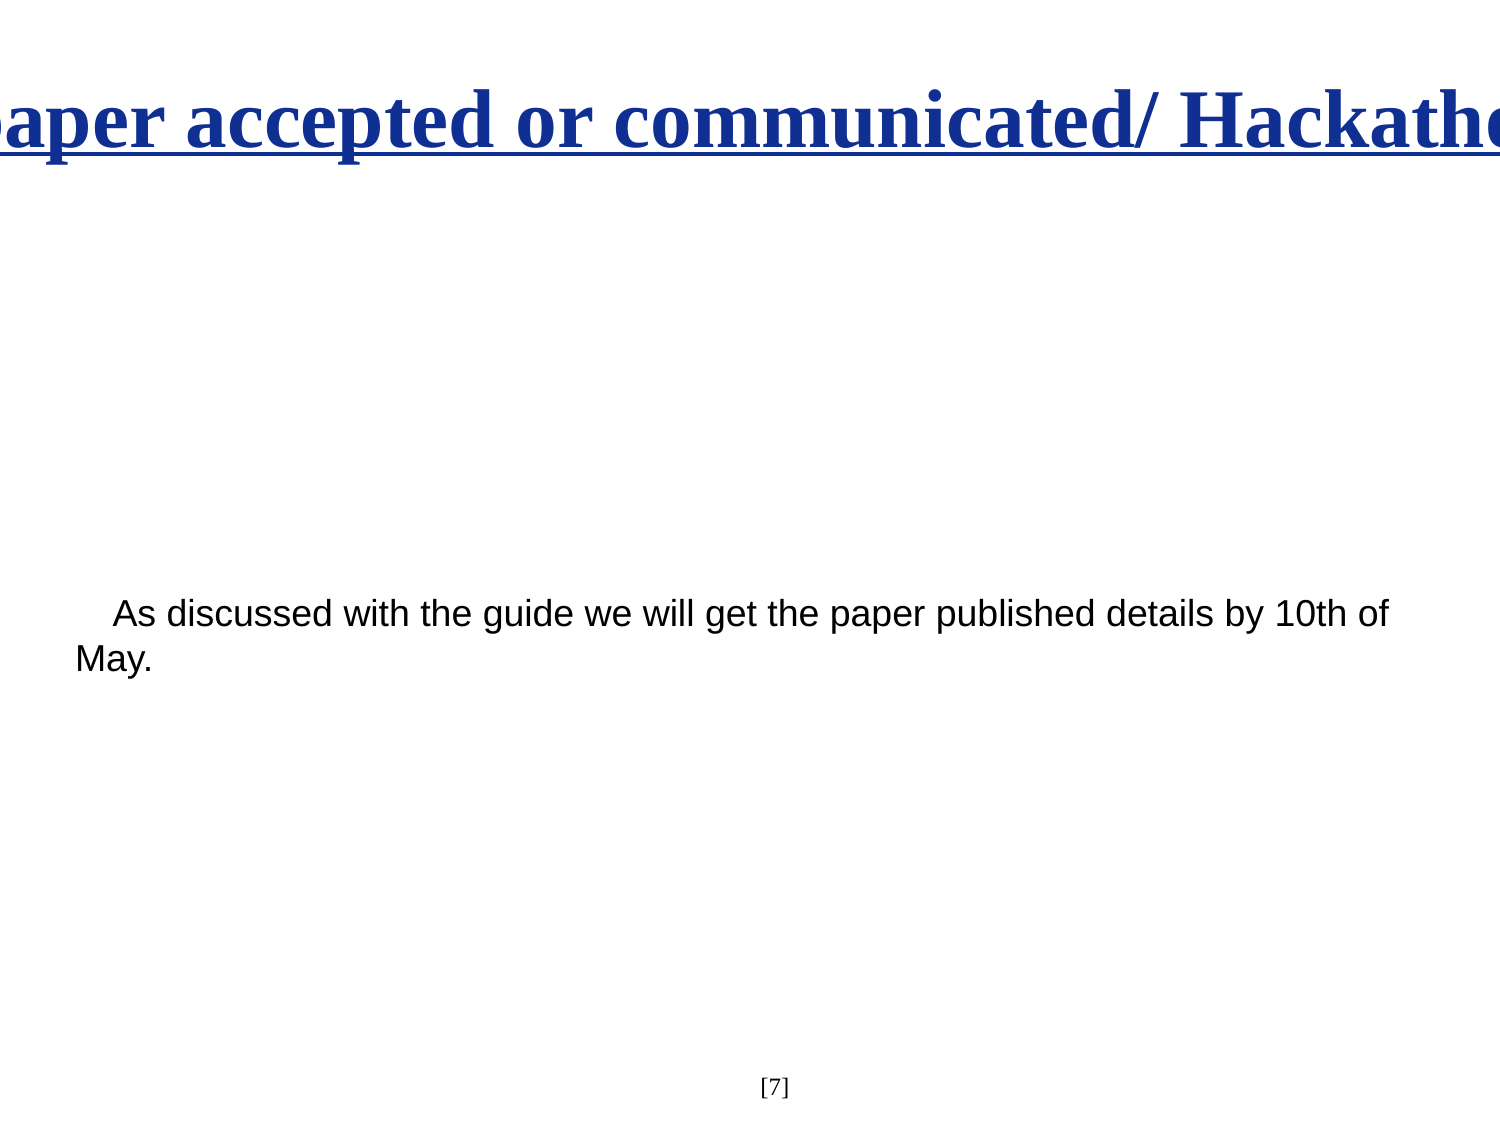

Proof of paper accepted or communicated/ Hackathon/ Patent
As discussed with the guide we will get the paper published details by 10th of May.
 [7]